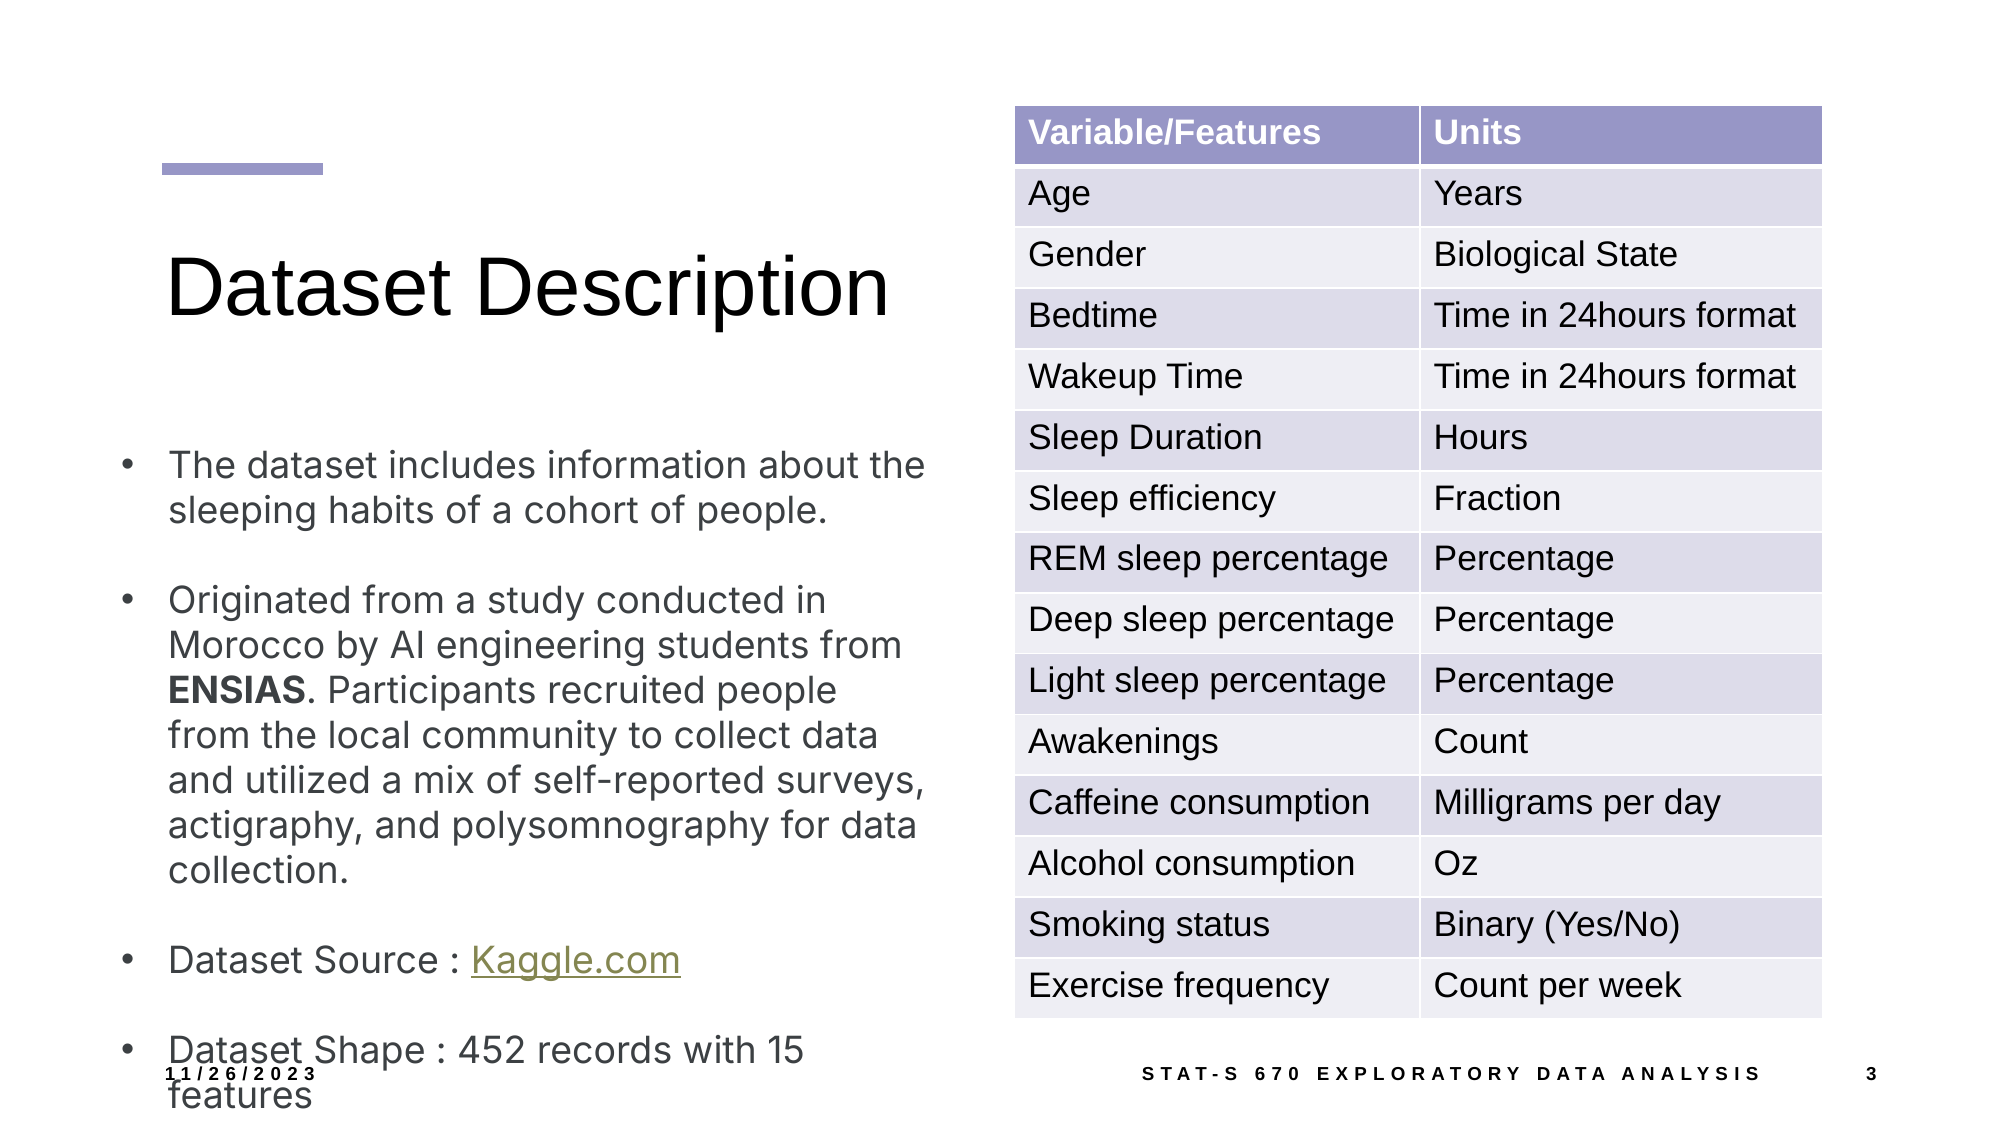

| Variable/Features | Units |
| --- | --- |
| Age | Years |
| Gender | Biological State |
| Bedtime | Time in 24hours format |
| Wakeup Time | Time in 24hours format |
| Sleep Duration | Hours |
| Sleep efficiency | Fraction |
| REM sleep percentage | Percentage |
| Deep sleep percentage | Percentage |
| Light sleep percentage | Percentage |
| Awakenings | Count |
| Caffeine consumption | Milligrams per day |
| Alcohol consumption | Oz |
| Smoking status | Binary (Yes/No) |
| Exercise frequency | Count per week |
# Dataset Description
The dataset includes information about the sleeping habits of a cohort of people.

Originated from a study conducted in Morocco by AI engineering students from ENSIAS. Participants recruited people from the local community to collect data and utilized a mix of self-reported surveys, actigraphy, and polysomnography for data collection.

Dataset Source : Kaggle.com

Dataset Shape : 452 records with 15 features

11/26/2023
STAT-S 670 EXPLORATORY DATA ANALYSIS
3